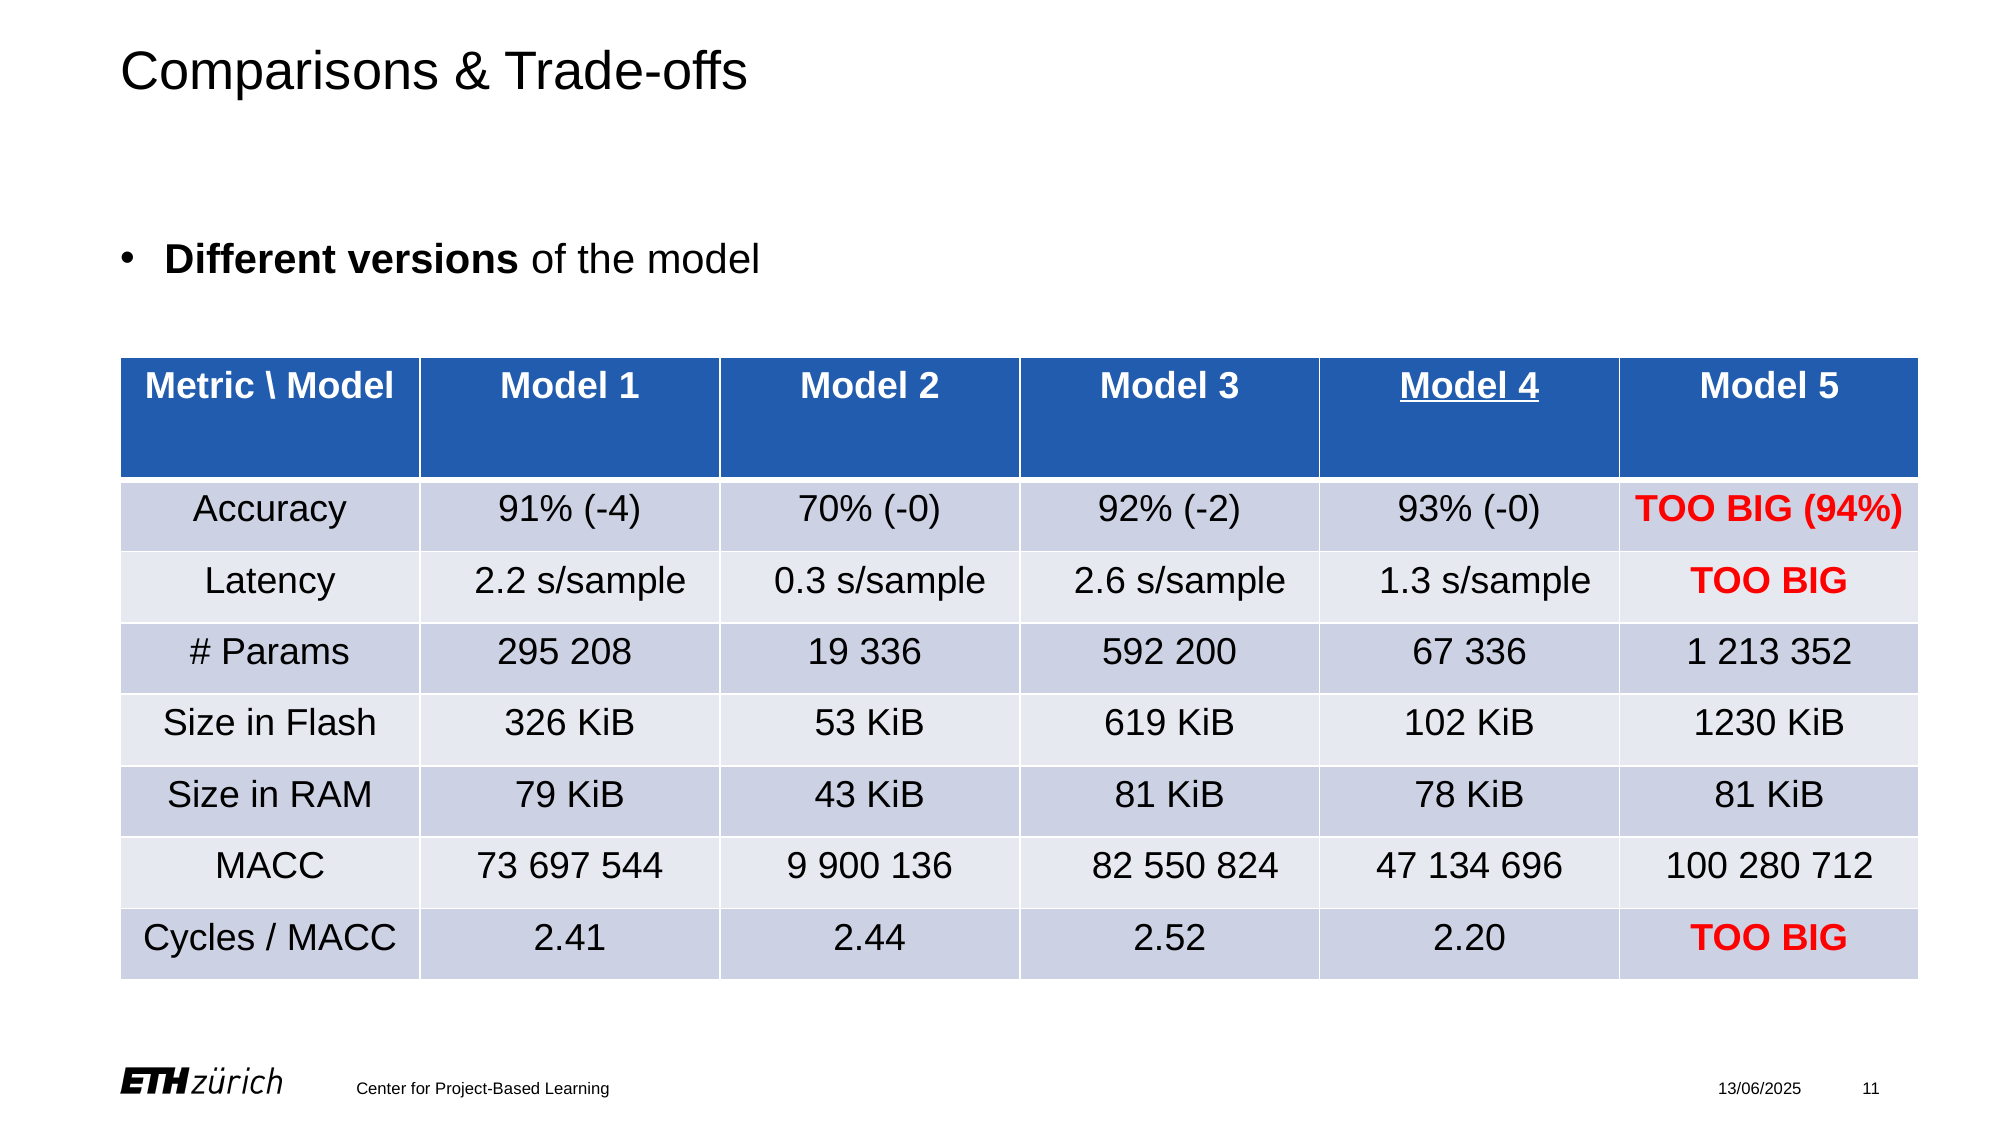

# Comparisons & Trade-offs
Different versions of the model

| Metric \ Model | Model 1 | Model 2 | Model 3 | Model 4 | Model 5 |
| --- | --- | --- | --- | --- | --- |
| Accuracy | 91% (-4) | 70% (-0) | 92% (-2) | 93% (-0) | TOO BIG (94%) |
| Latency | 2.2 s/sample | 0.3 s/sample | 2.6 s/sample | 1.3 s/sample | TOO BIG |
| # Params | 295 208 | 19 336 | 592 200 | 67 336 | 1 213 352 |
| Size in Flash | 326 KiB | 53 KiB | 619 KiB | 102 KiB | 1230 KiB |
| Size in RAM | 79 KiB | 43 KiB | 81 KiB | 78 KiB | 81 KiB |
| MACC | 73 697 544 | 9 900 136 | 82 550 824 | 47 134 696 | 100 280 712 |
| Cycles / MACC | 2.41 | 2.44 | 2.52 | 2.20 | TOO BIG |
Center for Project-Based Learning
13/06/2025
11